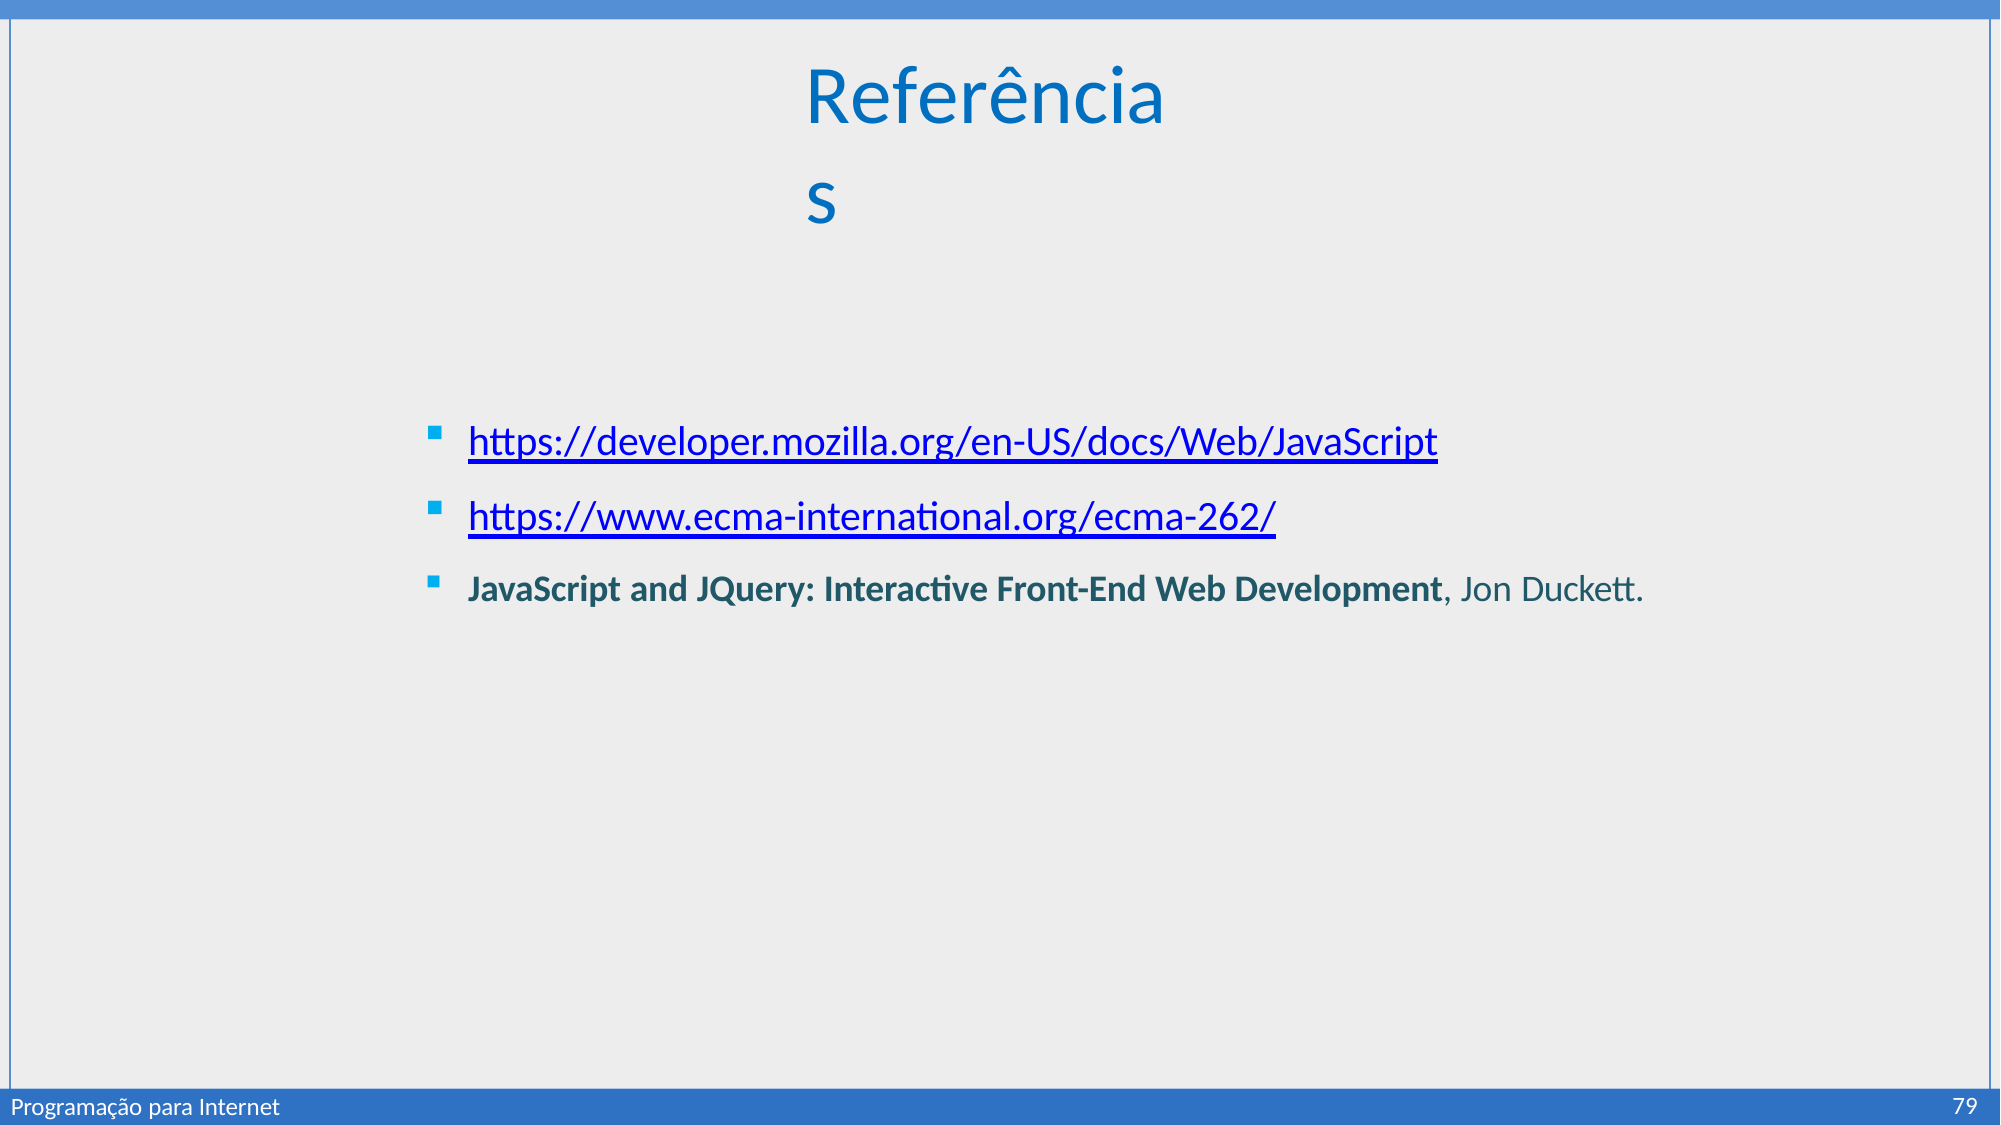

# Referências
https://developer.mozilla.org/en-US/docs/Web/JavaScript
https://www.ecma-international.org/ecma-262/
JavaScript and JQuery: Interactive Front-End Web Development, Jon Duckett.
79
Programação para Internet